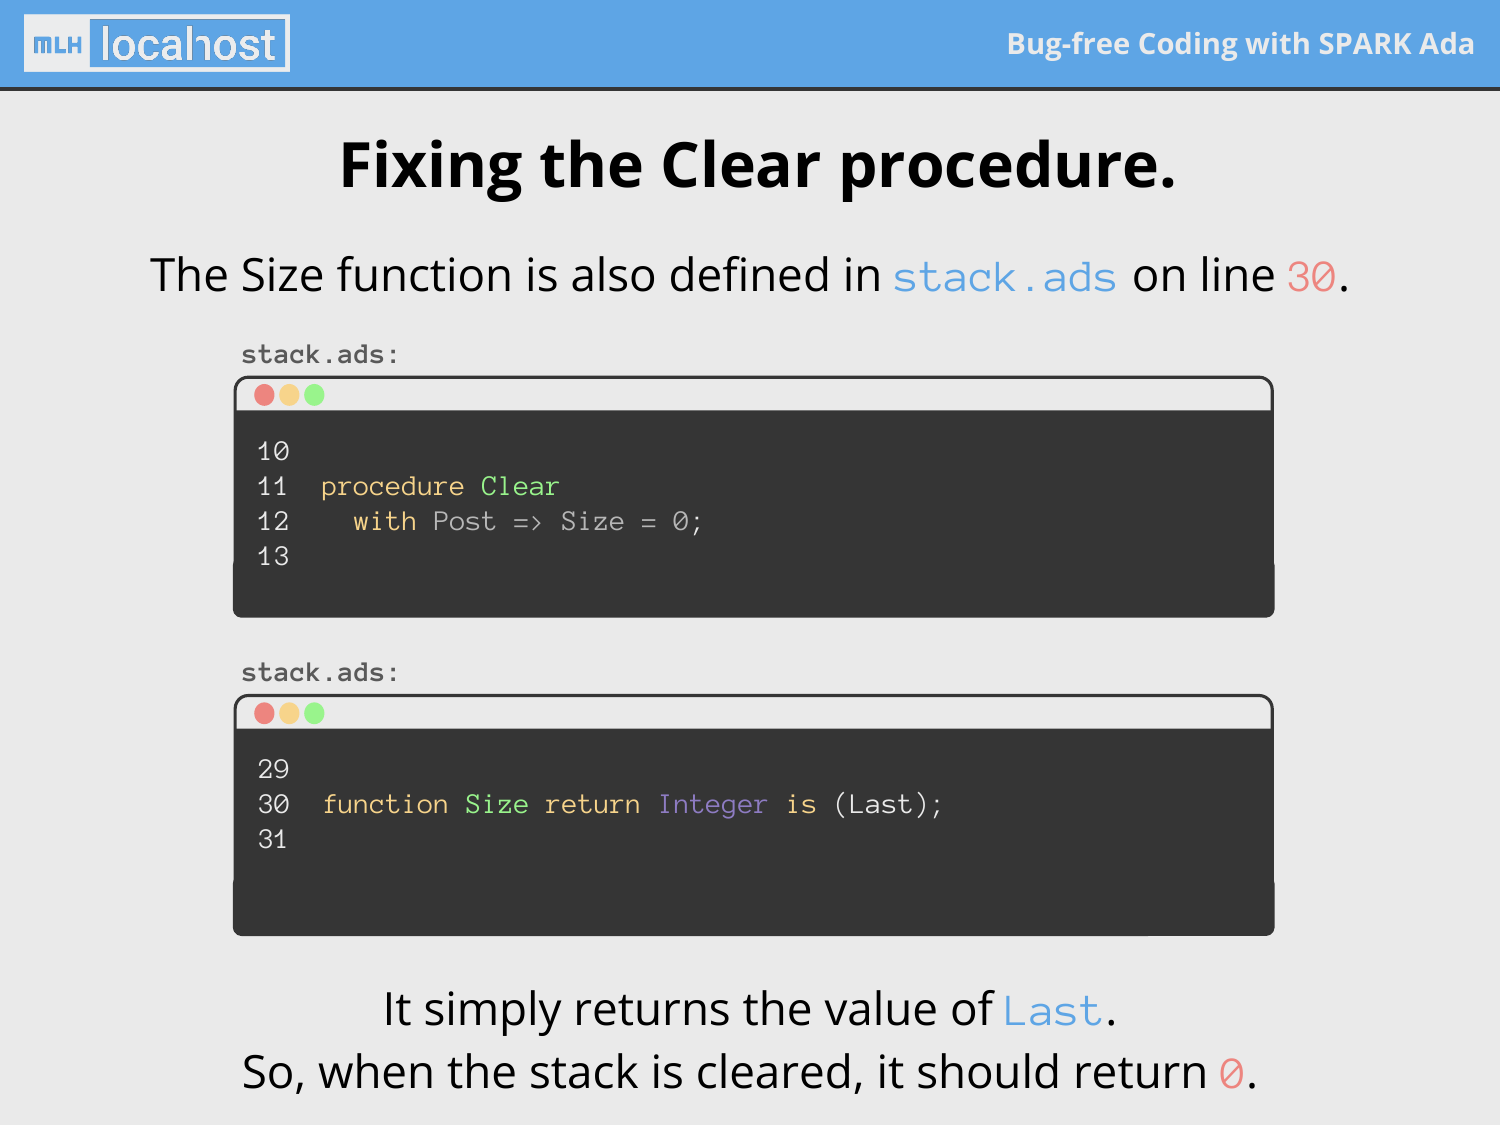

Fixing the Clear procedure.
The Size function is also defined in stack.ads on line 30.
stack.ads:

10
11
12
13

procedure Clear
  with Post => Size = 0;

stack.ads:

29
30
31

function Size return Integer is (Last);

It simply returns the value of Last.
So, when the stack is cleared, it should return 0.